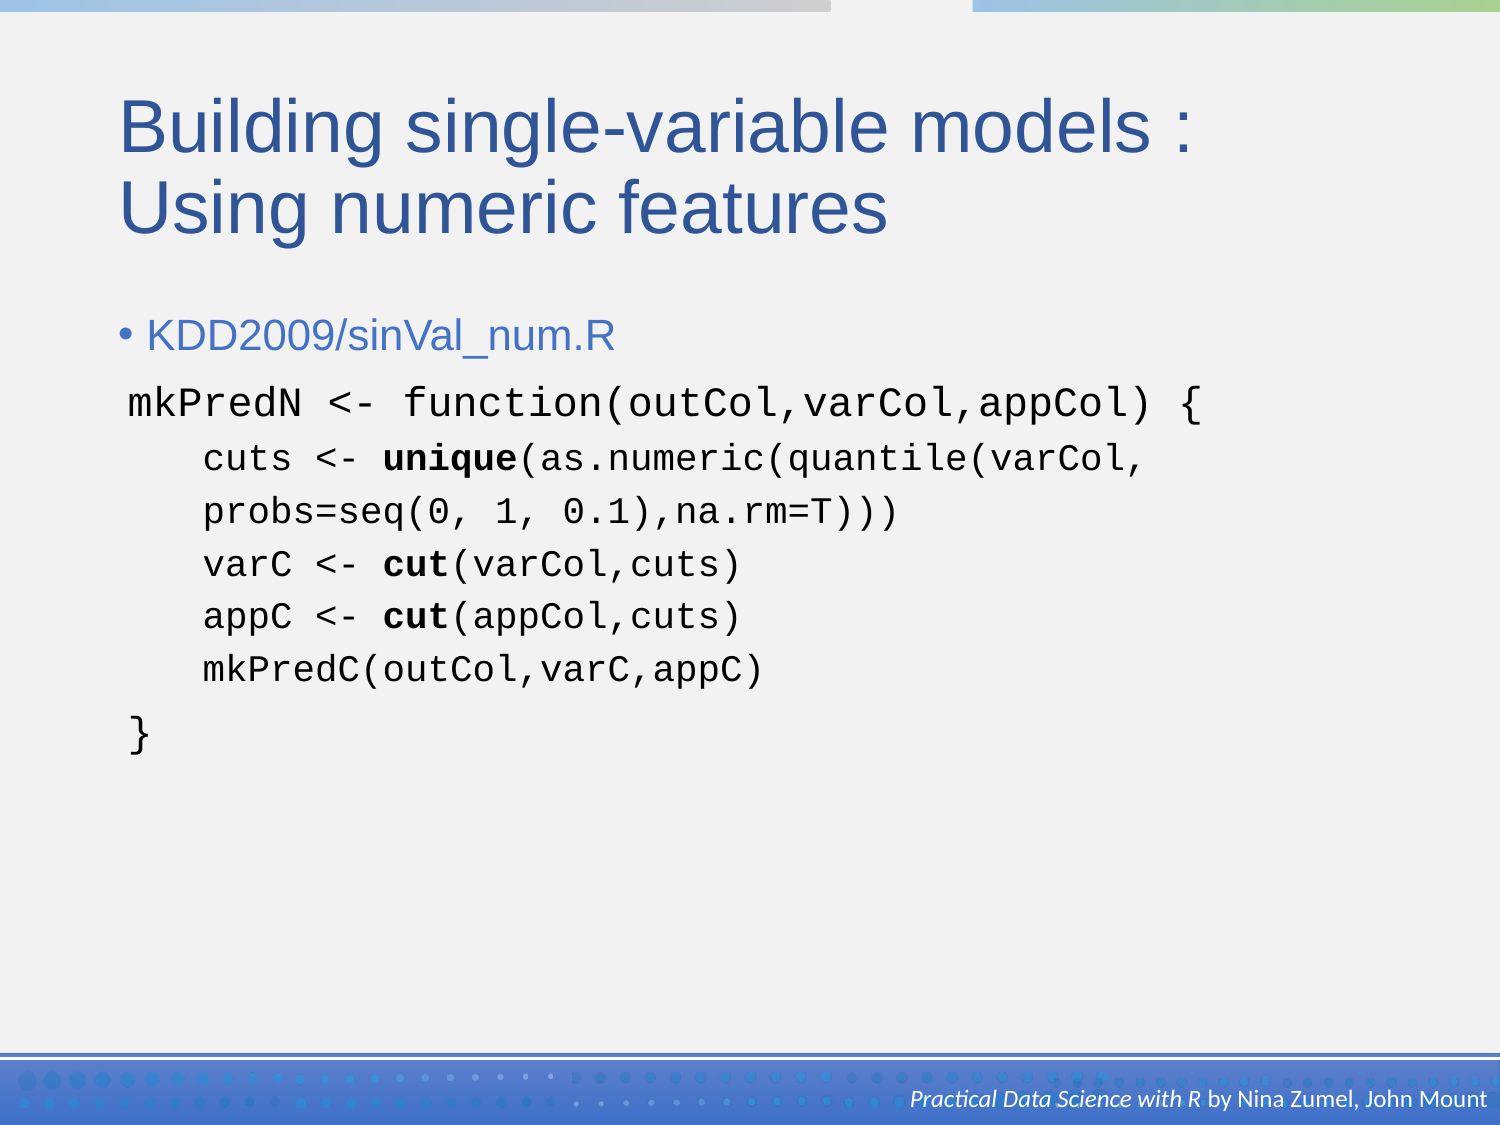

# Building single-variable models : Using numeric features
KDD2009/sinVal_num.R
mkPredN <- function(outCol,varCol,appCol) {
cuts <- unique(as.numeric(quantile(varCol,
probs=seq(0, 1, 0.1),na.rm=T)))
varC <- cut(varCol,cuts)
appC <- cut(appCol,cuts)
mkPredC(outCol,varC,appC)
}
Practical Data Science with R by Nina Zumel, John Mount